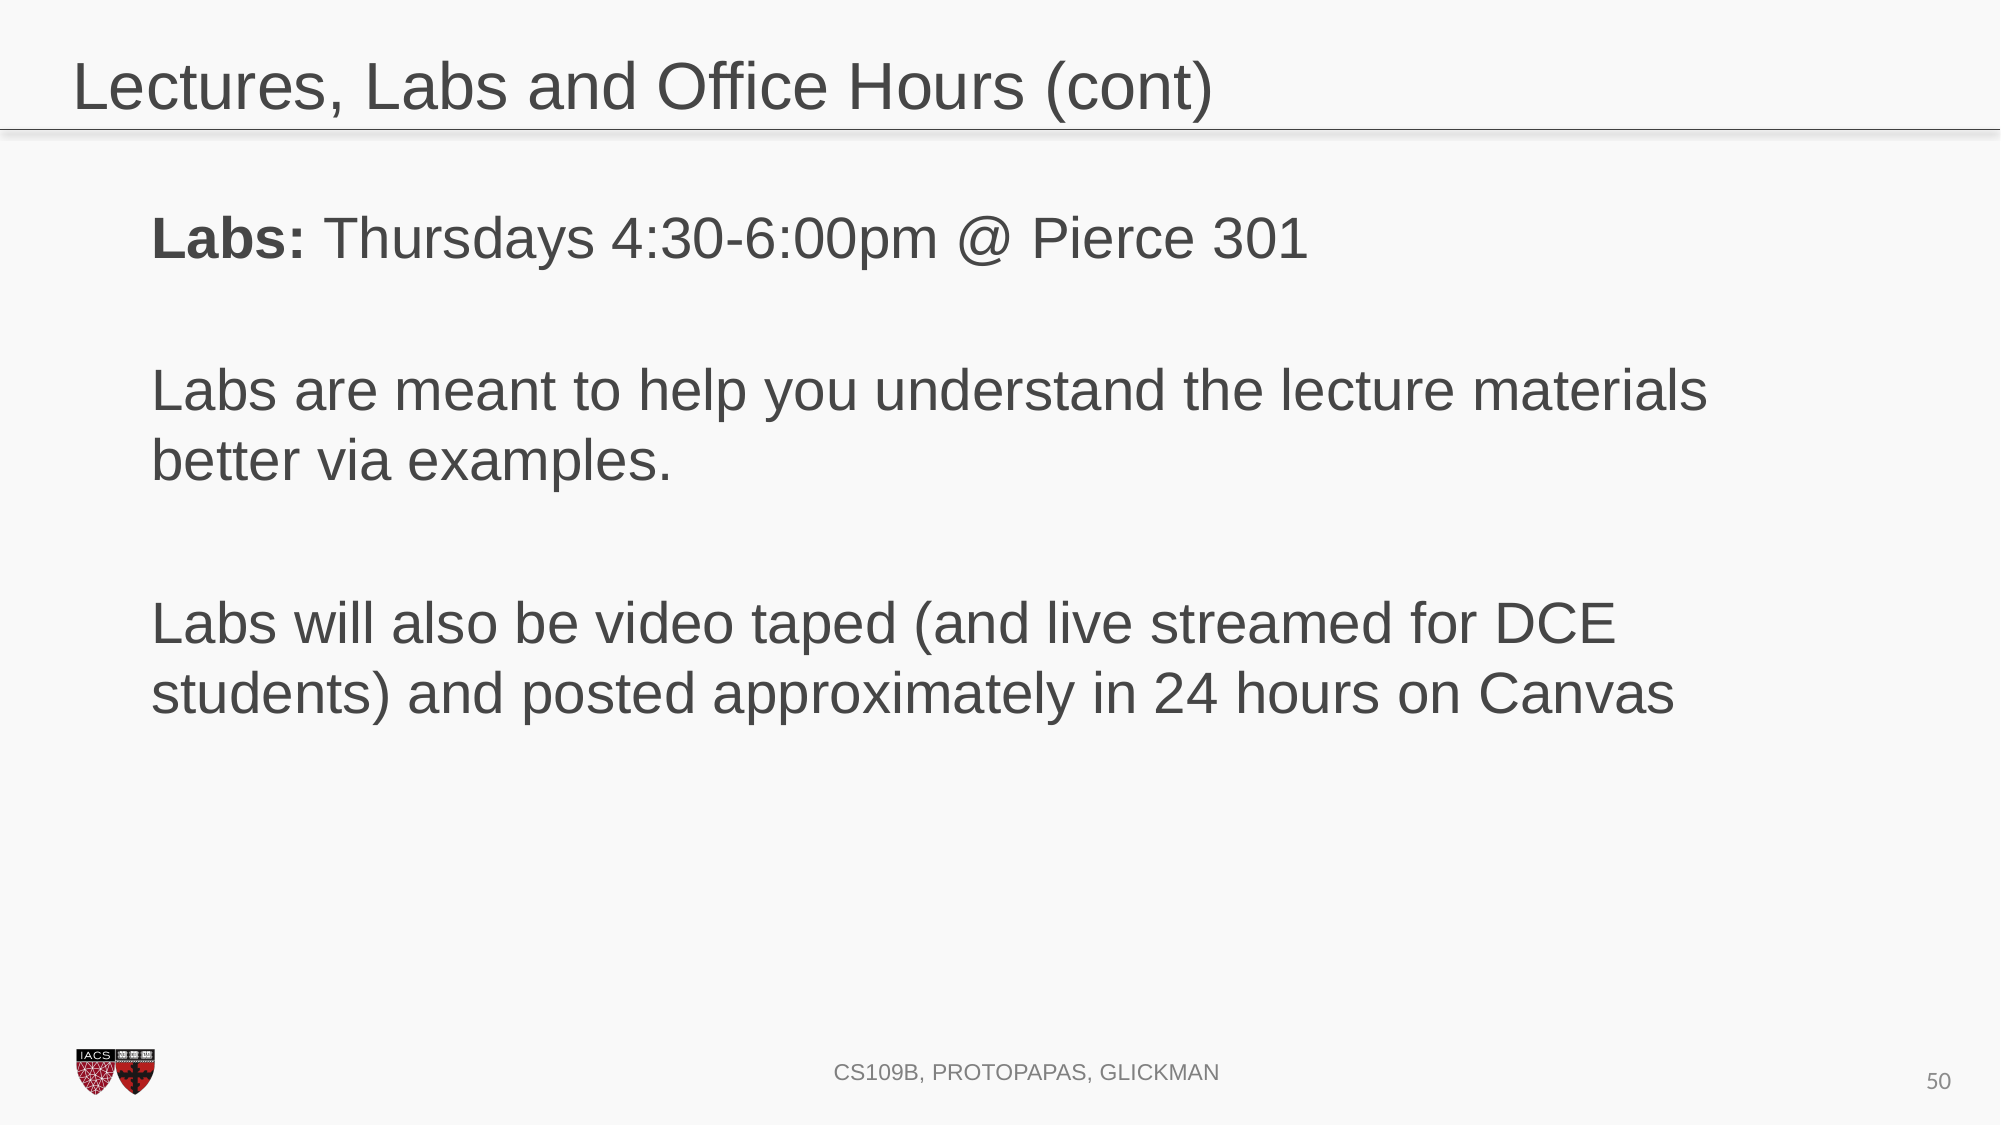

# Lectures, Labs and Office Hours (cont)
Labs: Thursdays 4:30-6:00pm @ Pierce 301
Labs are meant to help you understand the lecture materials better via examples.

Labs will also be video taped (and live streamed for DCE students) and posted approximately in 24 hours on Canvas

50